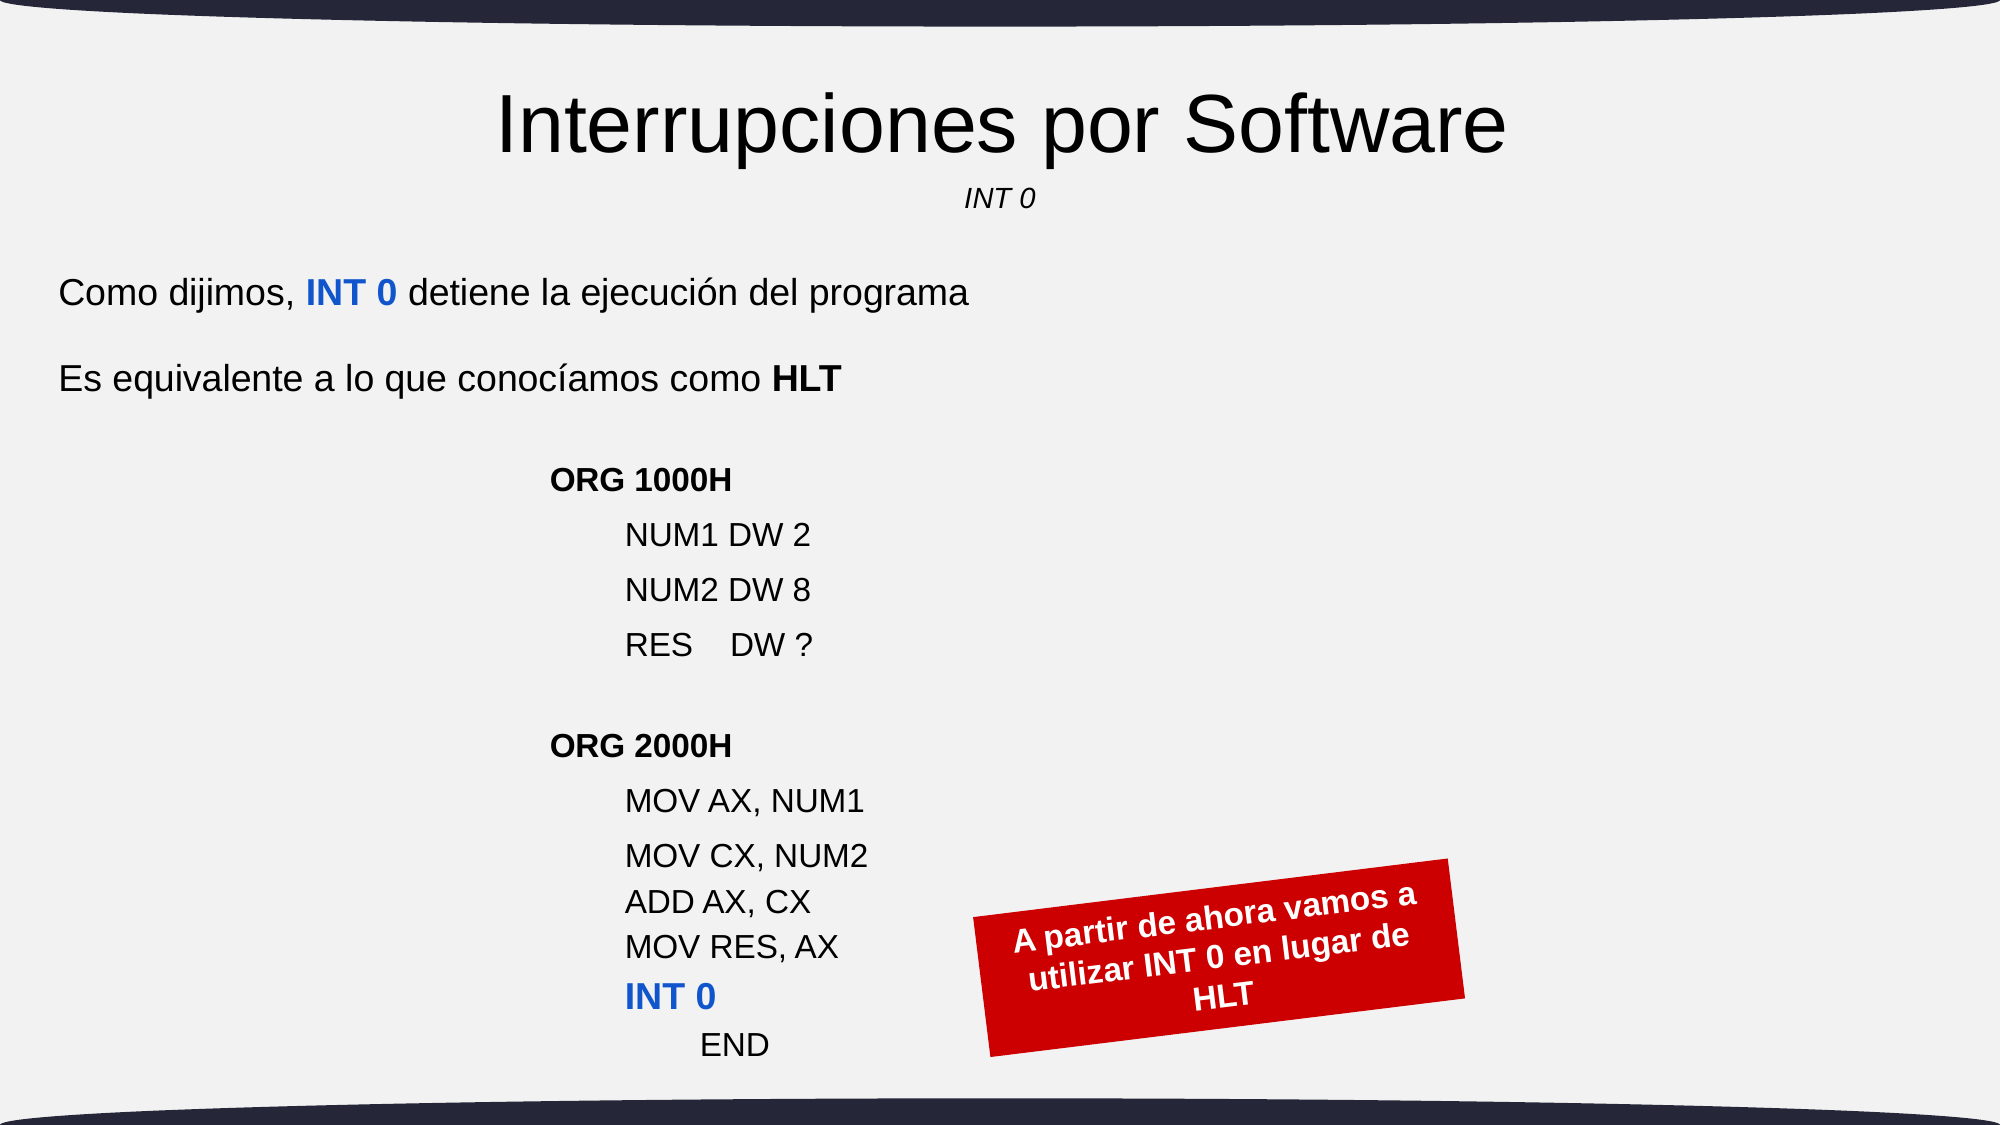

# Interrupciones por Software
INT 0
Como dijimos, INT 0 detiene la ejecución del programa
Es equivalente a lo que conocíamos como HLT
ORG 1000H
NUM1 DW 2
NUM2 DW 8
RES    DW ?

ORG 2000H
MOV AX, NUM1
MOV CX, NUM2
ADD AX, CX
MOV RES, AX
INT 0
	END
A partir de ahora vamos a utilizar INT 0 en lugar de HLT